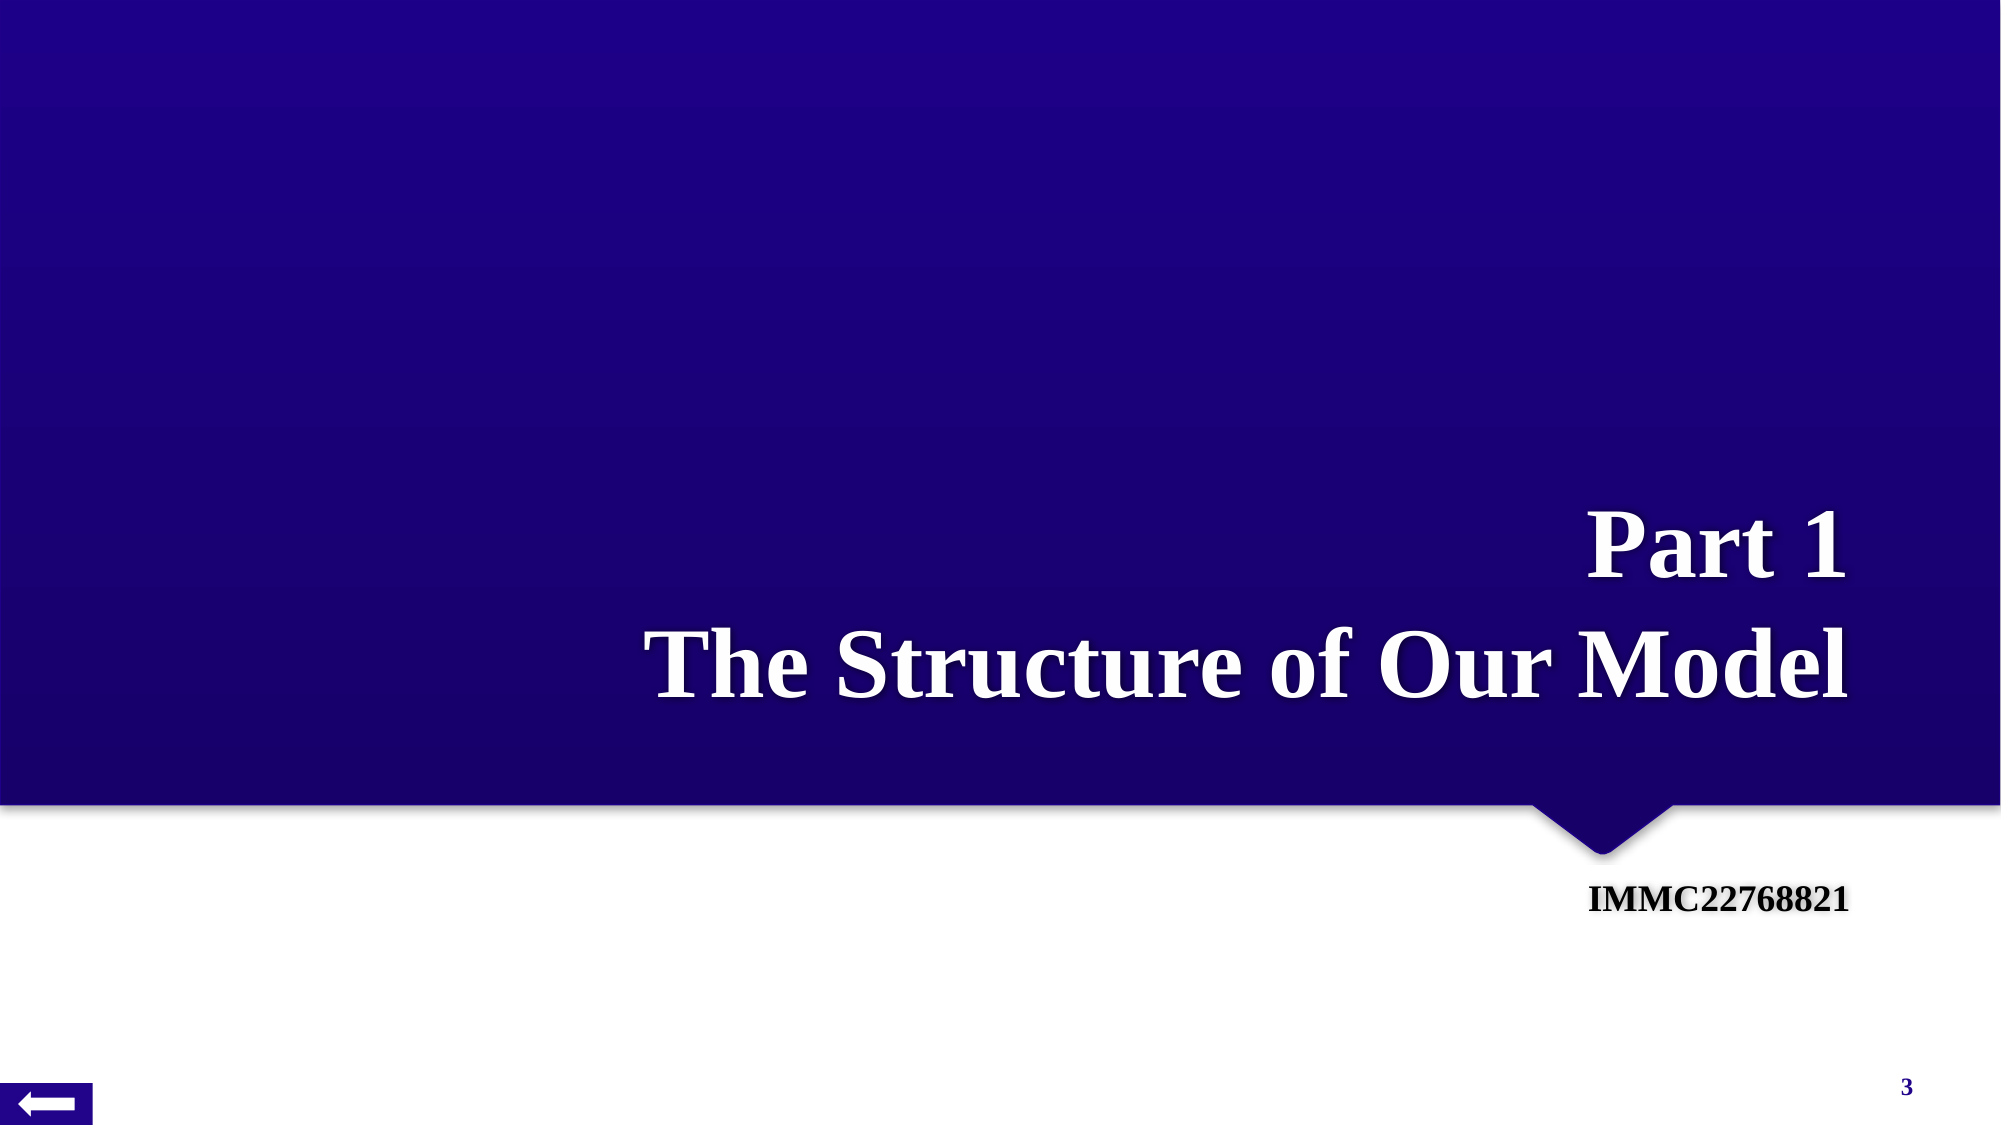

# Part 1 The Structure of Our Model
IMMC22768821
3